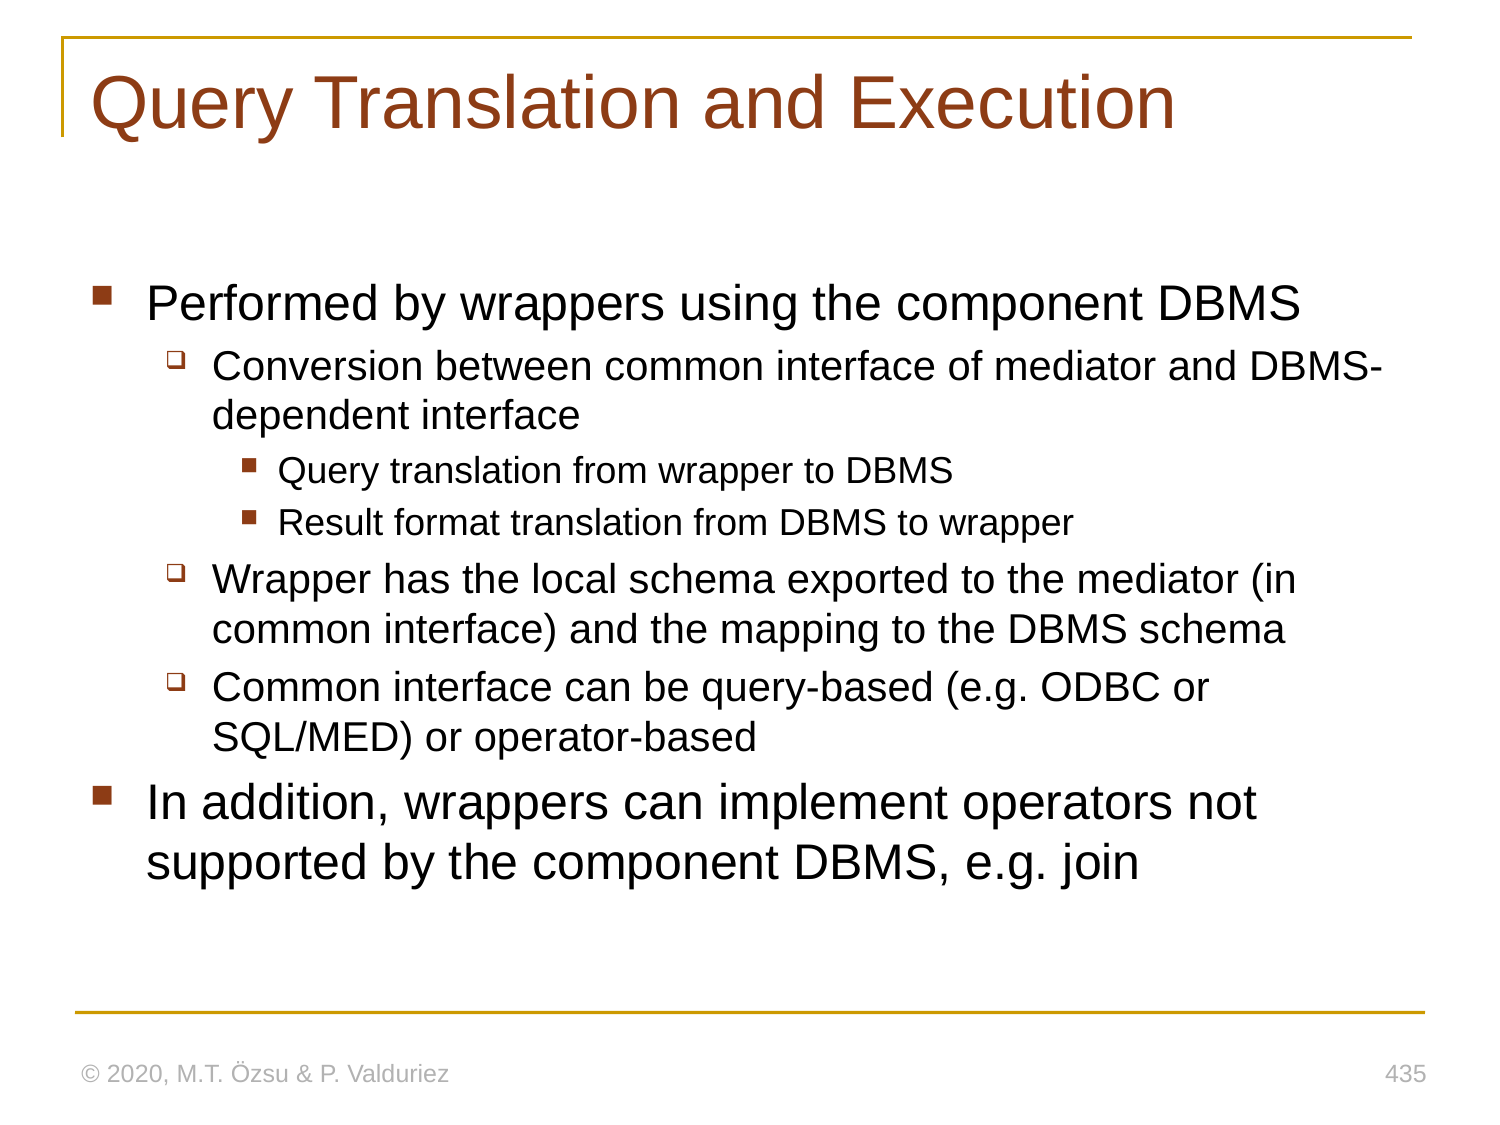

# Query Translation and Execution
Performed by wrappers using the component DBMS
Conversion between common interface of mediator and DBMS-dependent interface
Query translation from wrapper to DBMS
Result format translation from DBMS to wrapper
Wrapper has the local schema exported to the mediator (in common interface) and the mapping to the DBMS schema
Common interface can be query-based (e.g. ODBC or SQL/MED) or operator-based
In addition, wrappers can implement operators not supported by the component DBMS, e.g. join
© 2020, M.T. Özsu & P. Valduriez
435